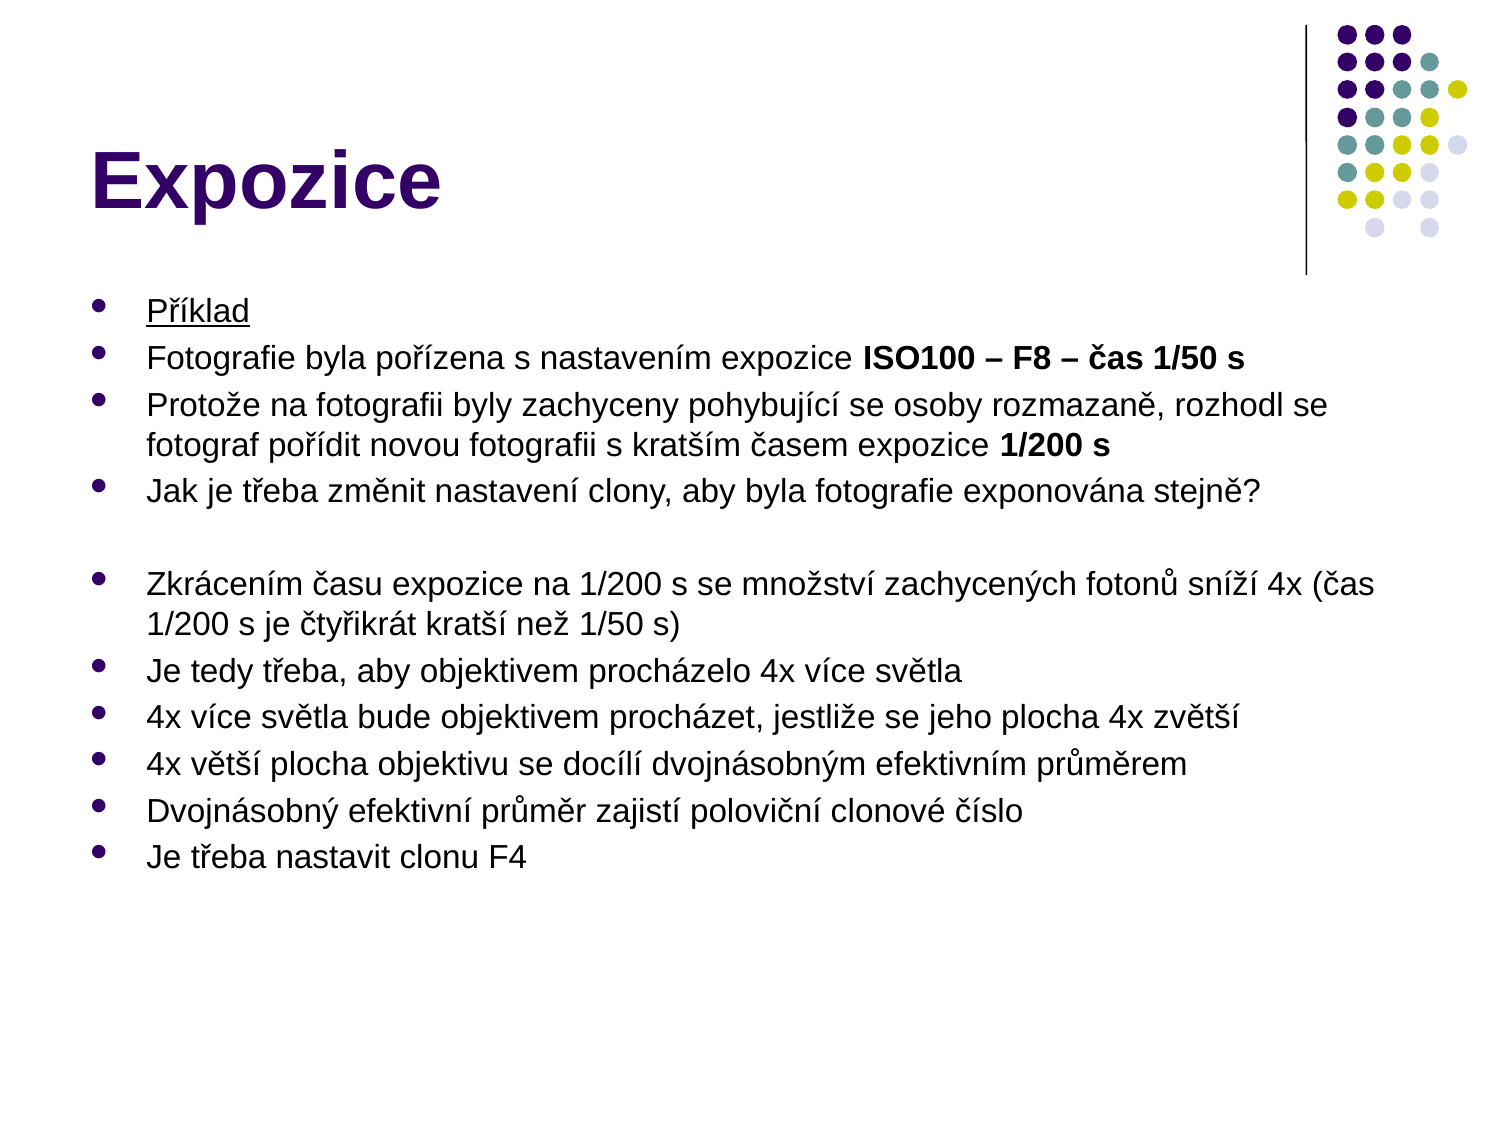

# Expozice
Příklad
Fotografie byla pořízena s nastavením expozice ISO100 – F8 – čas 1/50 s
Protože na fotografii byly zachyceny pohybující se osoby rozmazaně, rozhodl se fotograf pořídit novou fotografii s kratším časem expozice 1/200 s
Jak je třeba změnit nastavení clony, aby byla fotografie exponována stejně?

Zkrácením času expozice na 1/200 s se množství zachycených fotonů sníží 4x (čas 1/200 s je čtyřikrát kratší než 1/50 s)
Je tedy třeba, aby objektivem procházelo 4x více světla
4x více světla bude objektivem procházet, jestliže se jeho plocha 4x zvětší
4x větší plocha objektivu se docílí dvojnásobným efektivním průměrem
Dvojnásobný efektivní průměr zajistí poloviční clonové číslo
Je třeba nastavit clonu F4